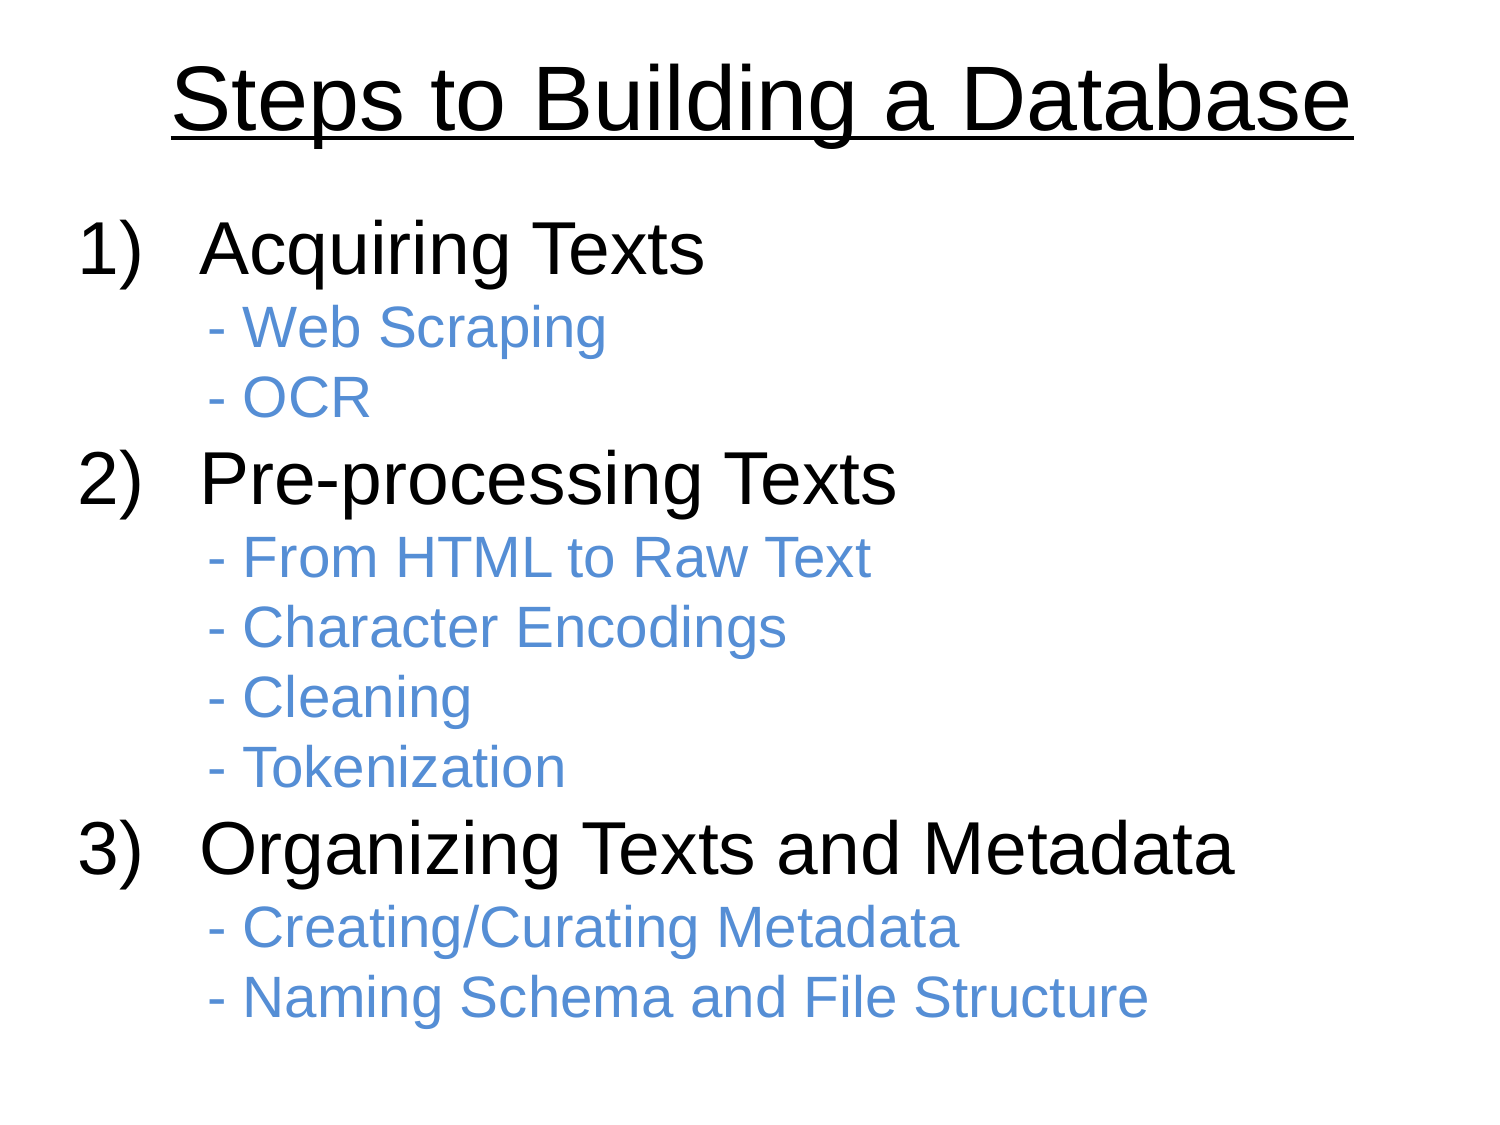

# Steps to Building a Database
Acquiring Texts
        - Web Scraping
        - OCR
Pre-processing Texts
        - From HTML to Raw Text
        - Character Encodings
        - Cleaning
        - Tokenization
Organizing Texts and Metadata
        - Creating/Curating Metadata
        - Naming Schema and File Structure